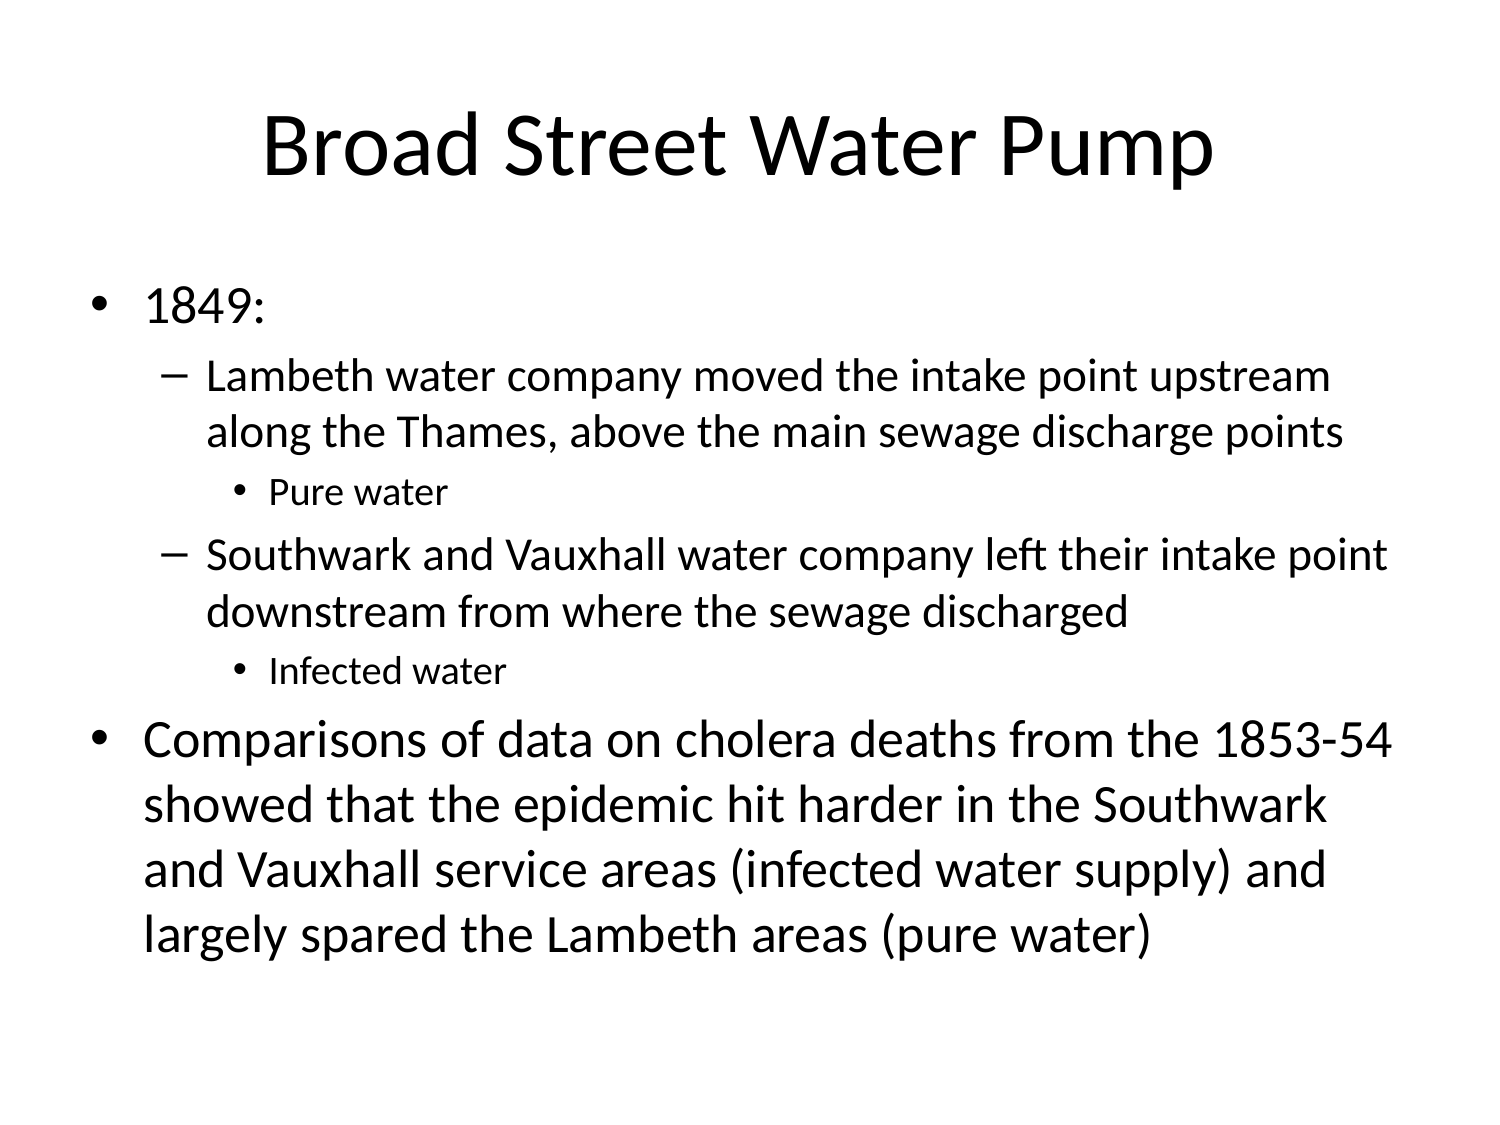

# Broad Street Water Pump
1849:
Lambeth water company moved the intake point upstream along the Thames, above the main sewage discharge points
Pure water
Southwark and Vauxhall water company left their intake point downstream from where the sewage discharged
Infected water
Comparisons of data on cholera deaths from the 1853-54 showed that the epidemic hit harder in the Southwark and Vauxhall service areas (infected water supply) and largely spared the Lambeth areas (pure water)